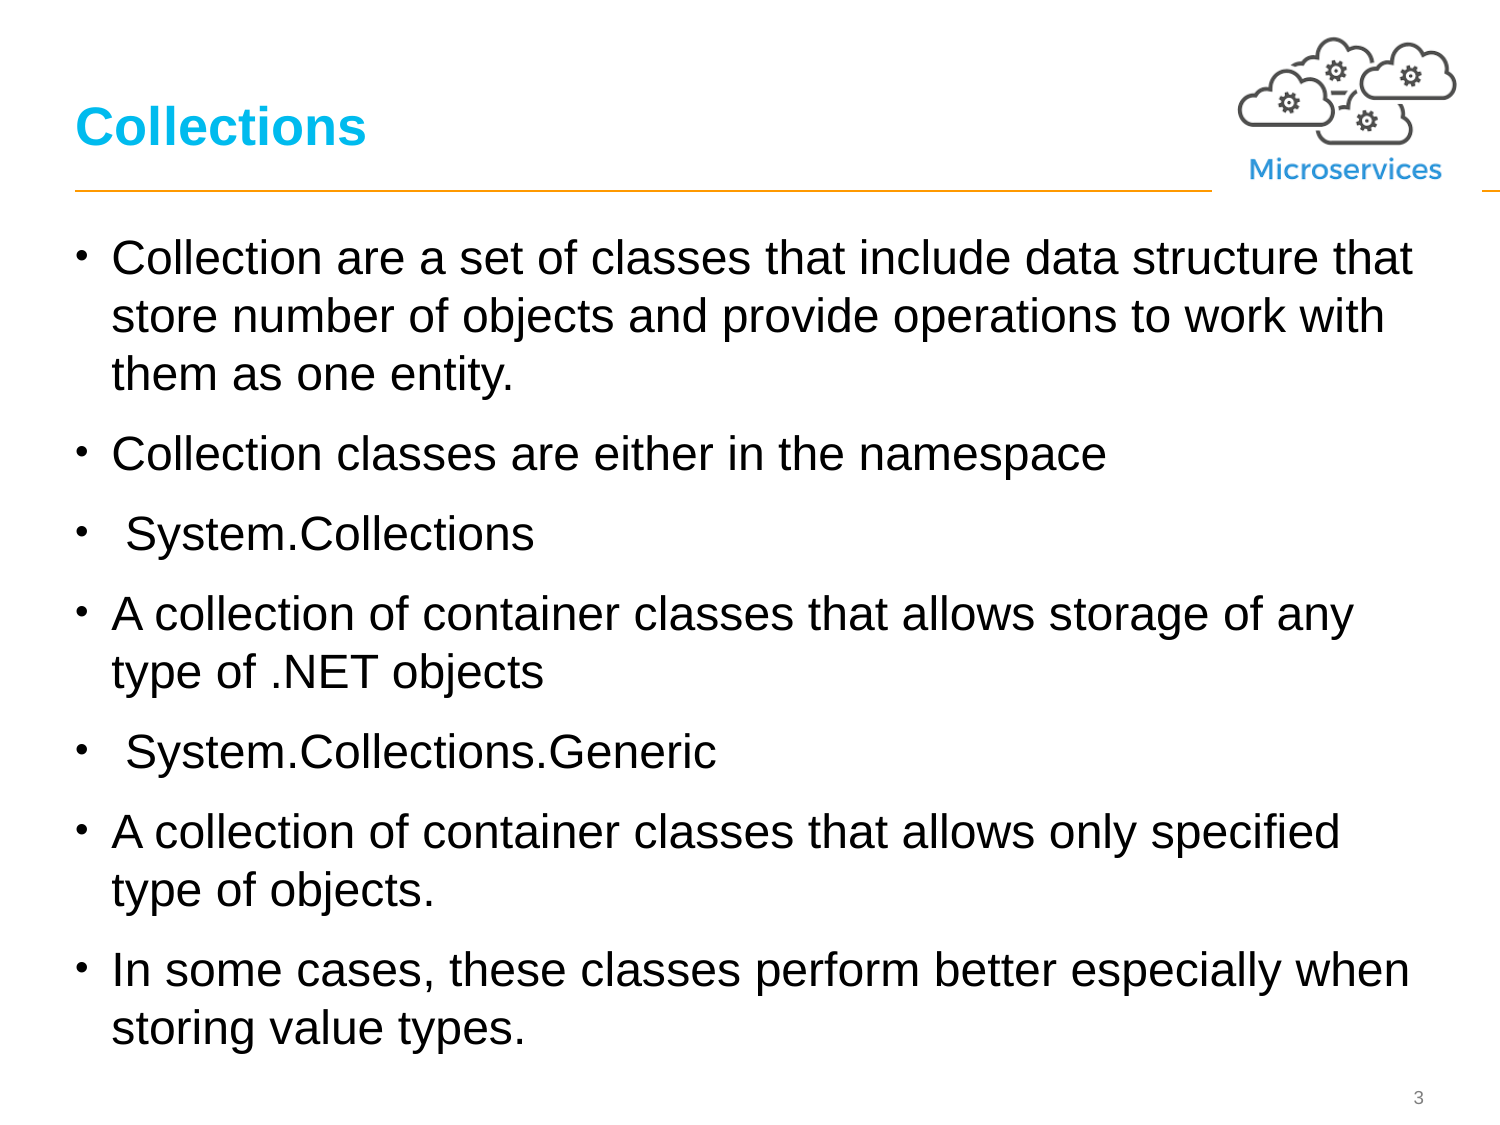

# Collections
Collection are a set of classes that include data structure that store number of objects and provide operations to work with them as one entity.
Collection classes are either in the namespace
 System.Collections
A collection of container classes that allows storage of any type of .NET objects
 System.Collections.Generic
A collection of container classes that allows only specified type of objects.
In some cases, these classes perform better especially when storing value types.